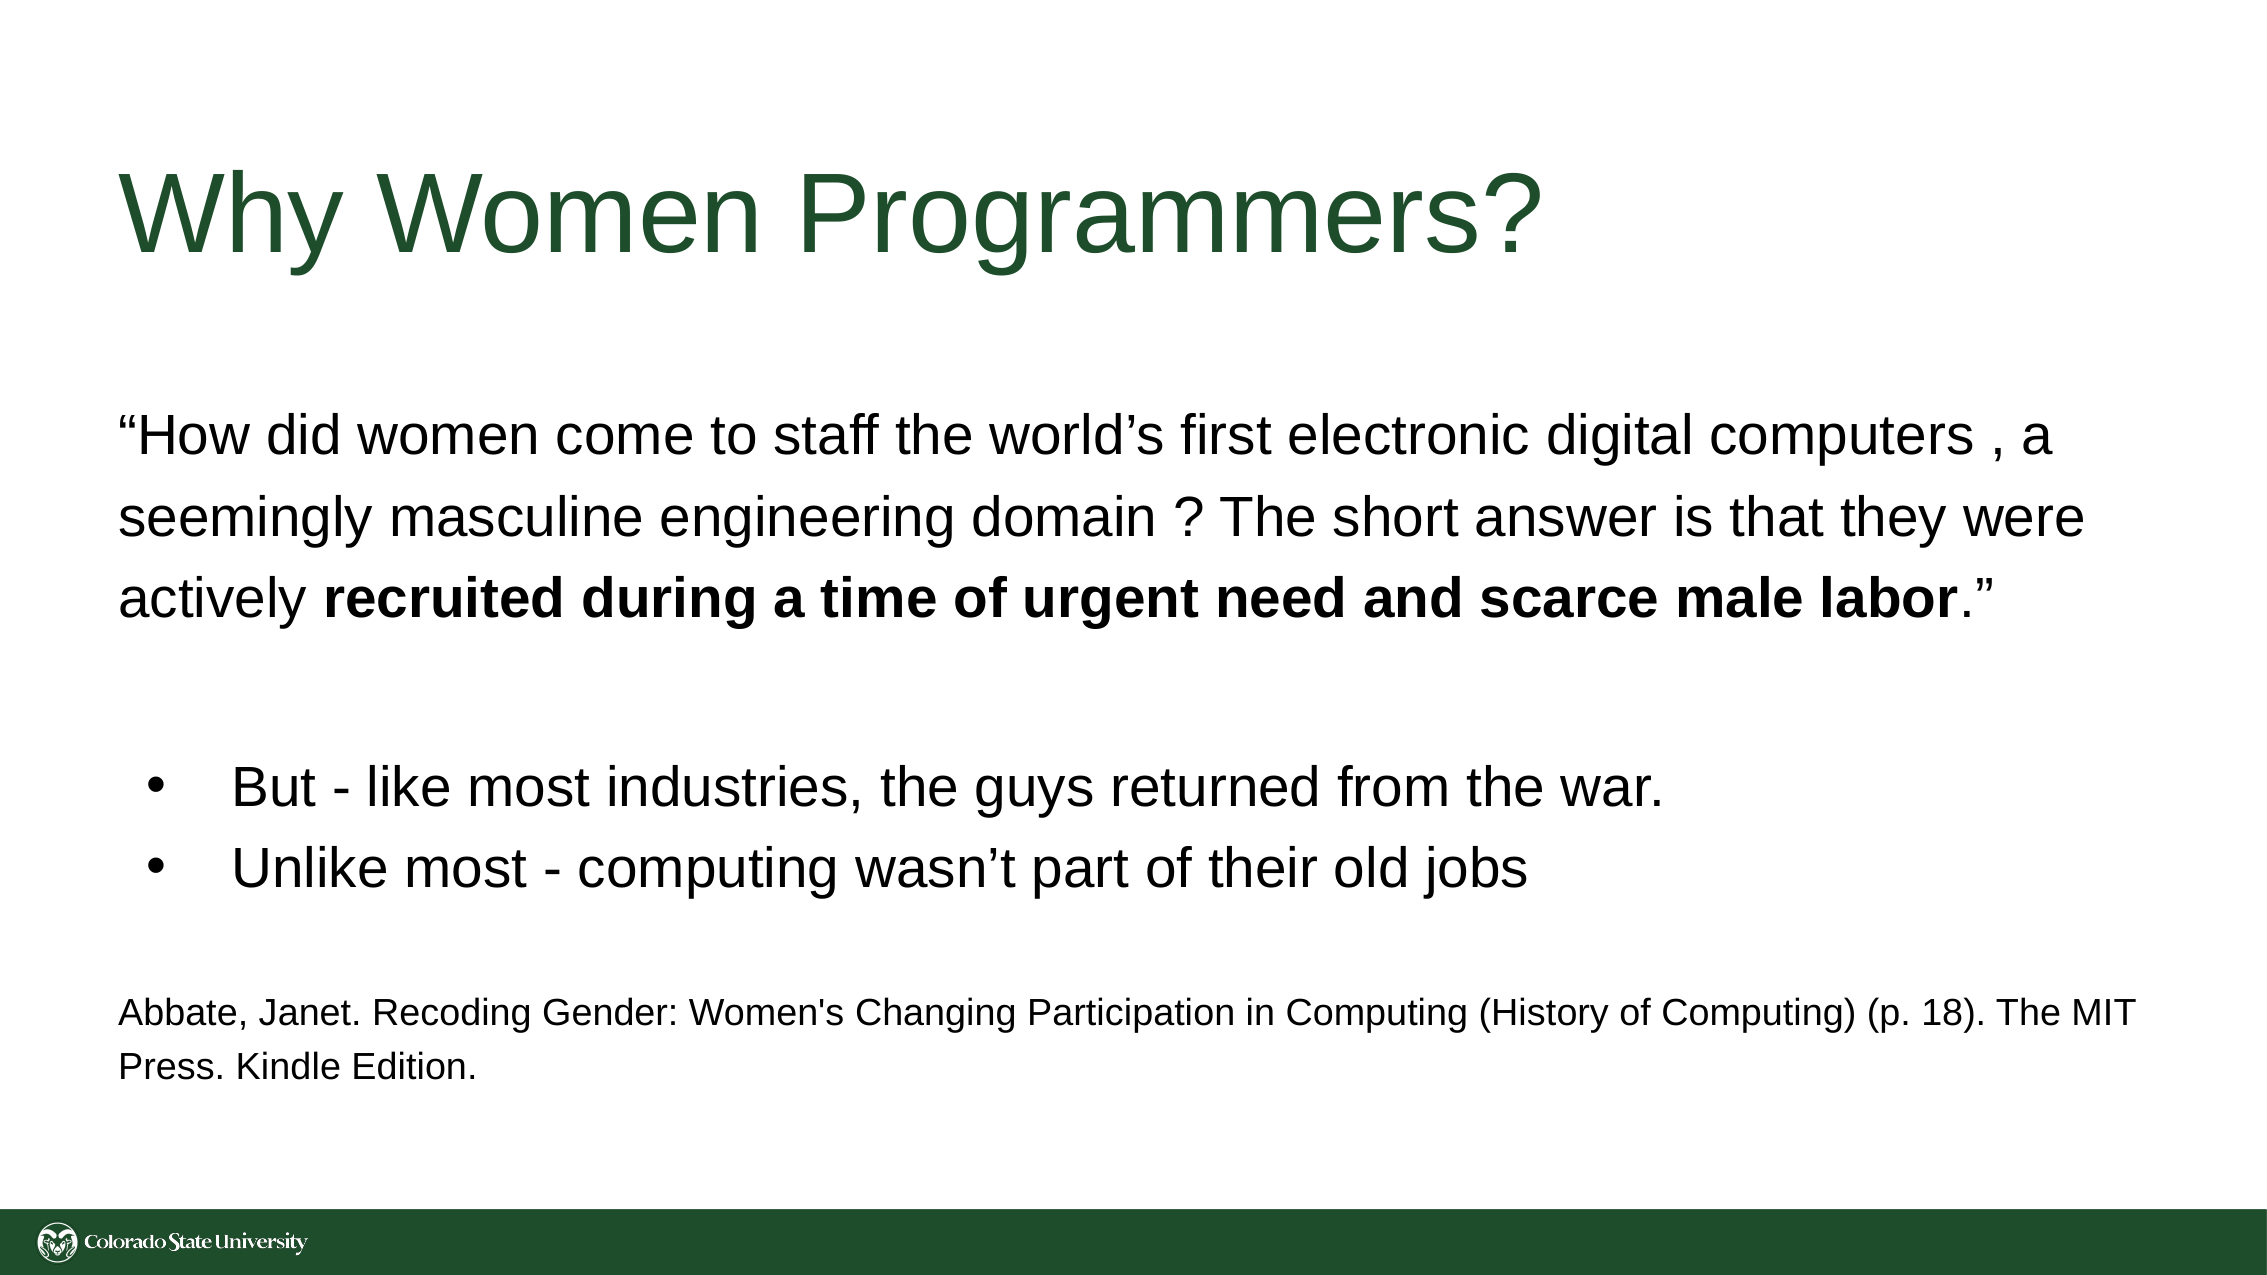

# Why Women Programmers?
“How did women come to staff the world’s first electronic digital computers , a seemingly masculine engineering domain ? The short answer is that they were actively recruited during a time of urgent need and scarce male labor.”

But - like most industries, the guys returned from the war.
Unlike most - computing wasn’t part of their old jobs

Abbate, Janet. Recoding Gender: Women's Changing Participation in Computing (History of Computing) (p. 18). The MIT Press. Kindle Edition.